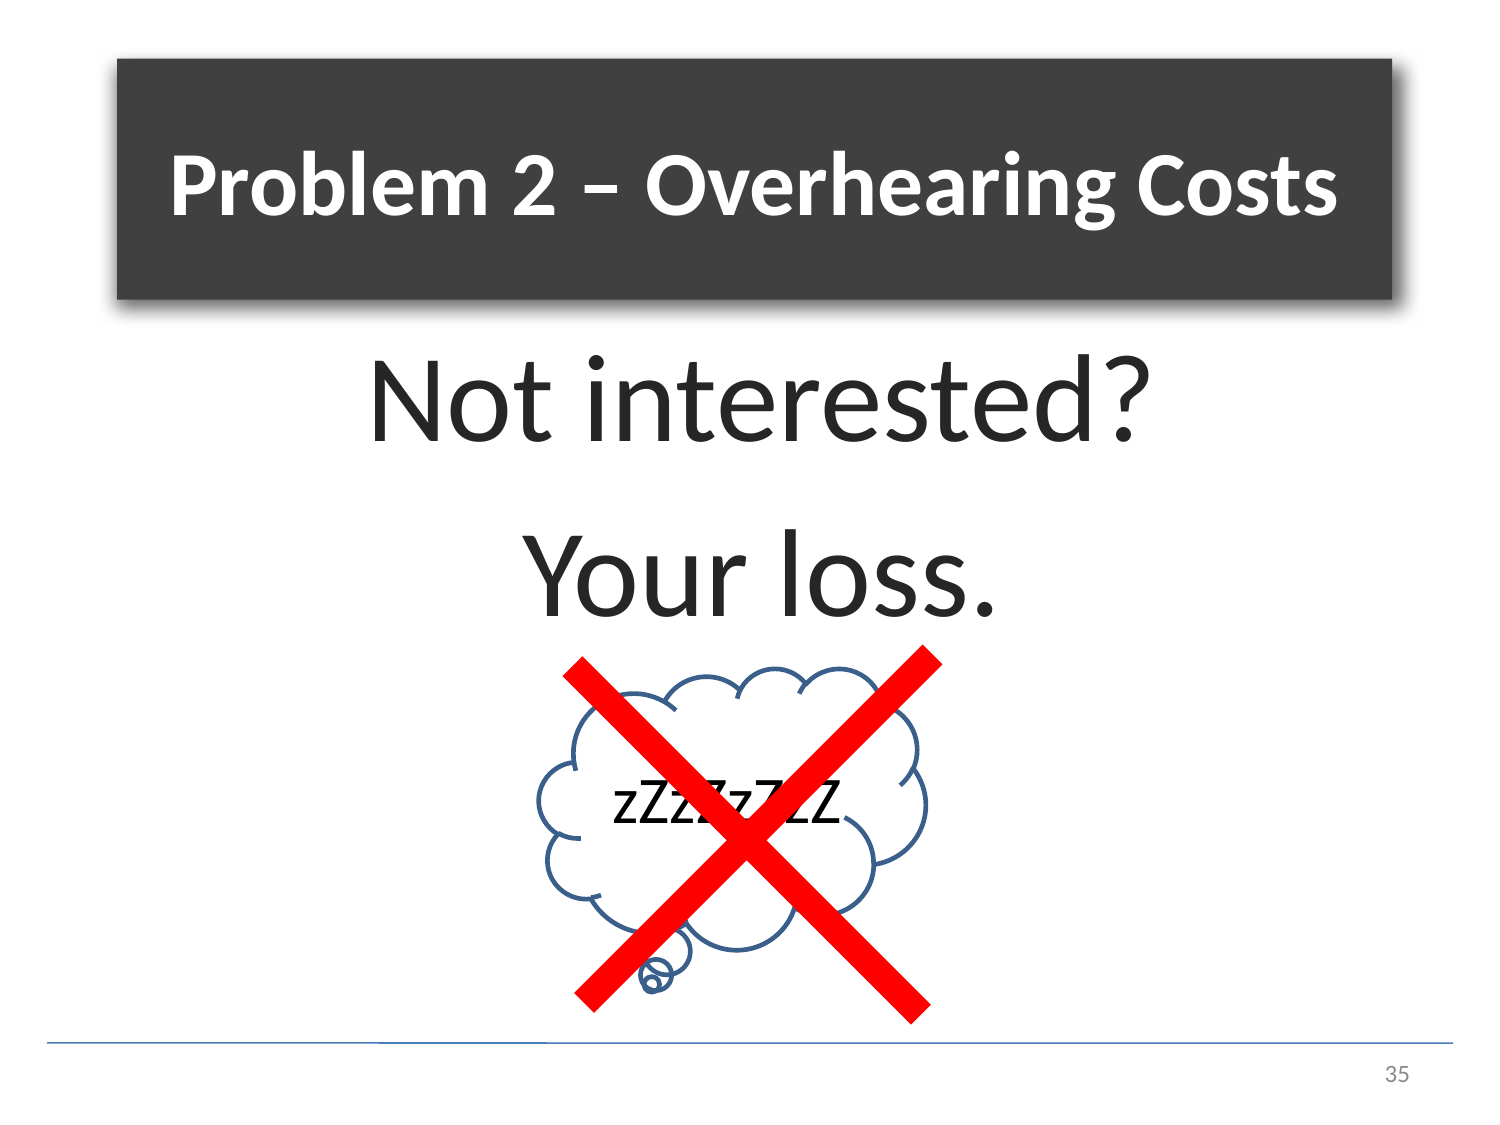

# Problem 2 – Overhearing Costs
Not interested?
Your loss.

zZzZzZzZ

35